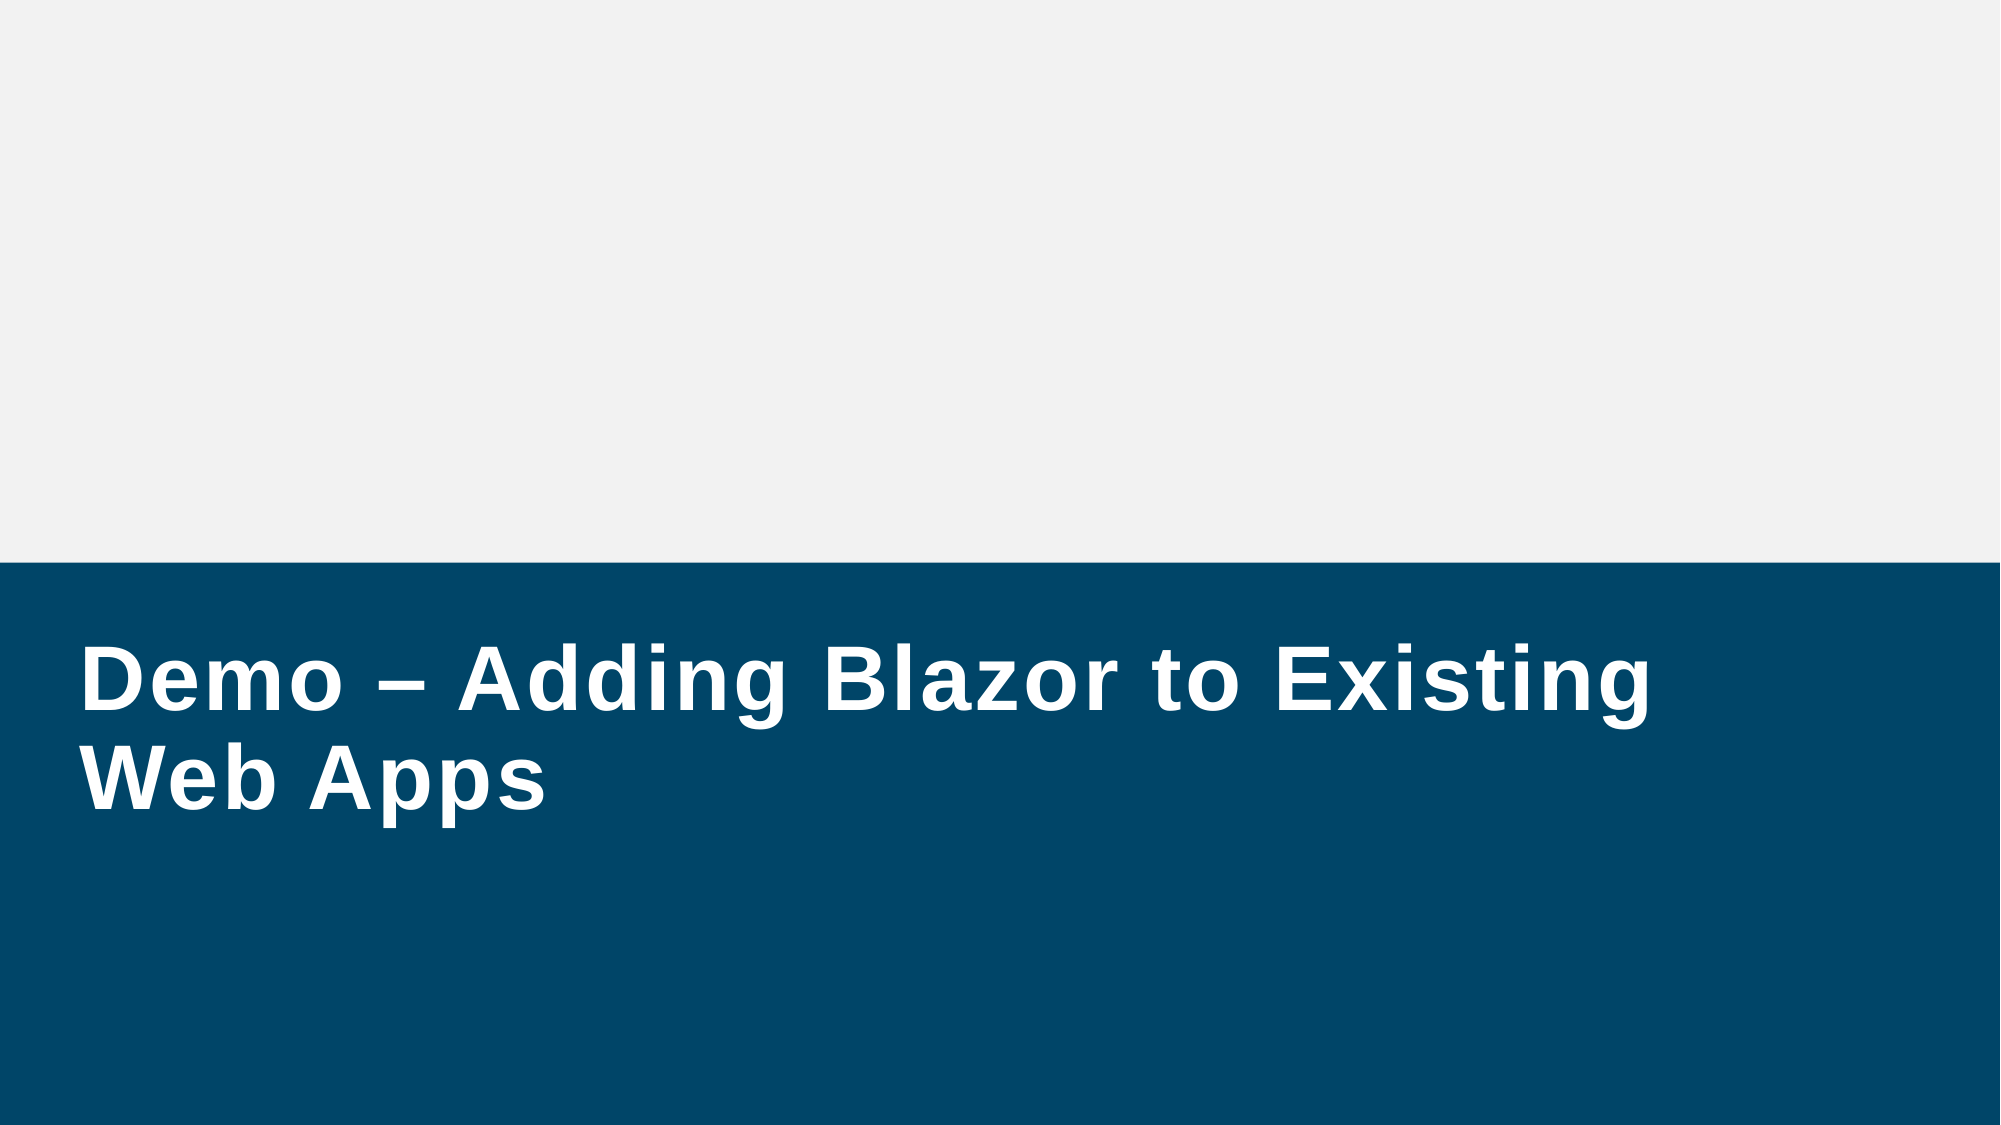

# Demo – Adding Blazor to Existing Web Apps